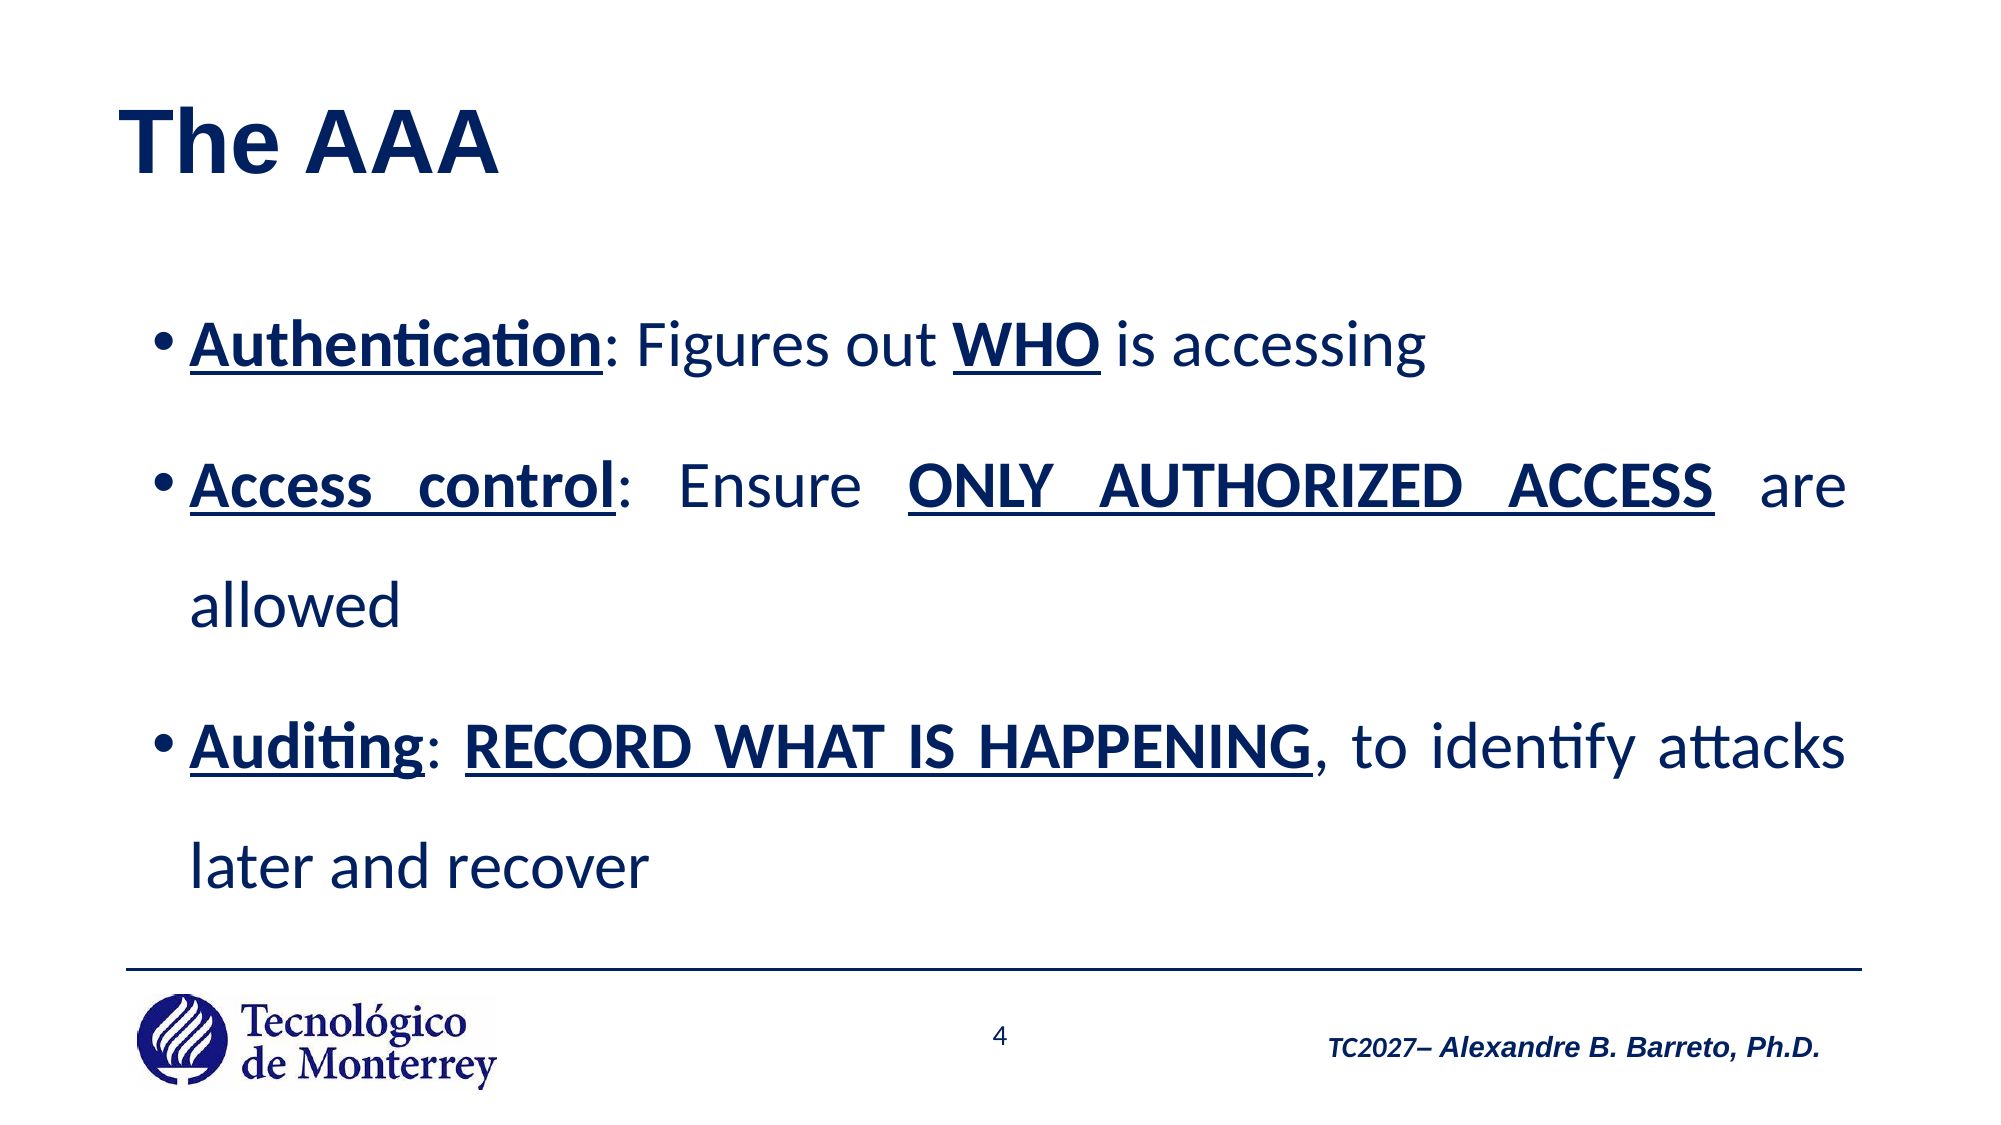

# The AAA
Authentication: Figures out WHO is accessing
Access control: Ensure ONLY AUTHORIZED ACCESS are allowed
Auditing: RECORD WHAT IS HAPPENING, to identify attacks later and recover